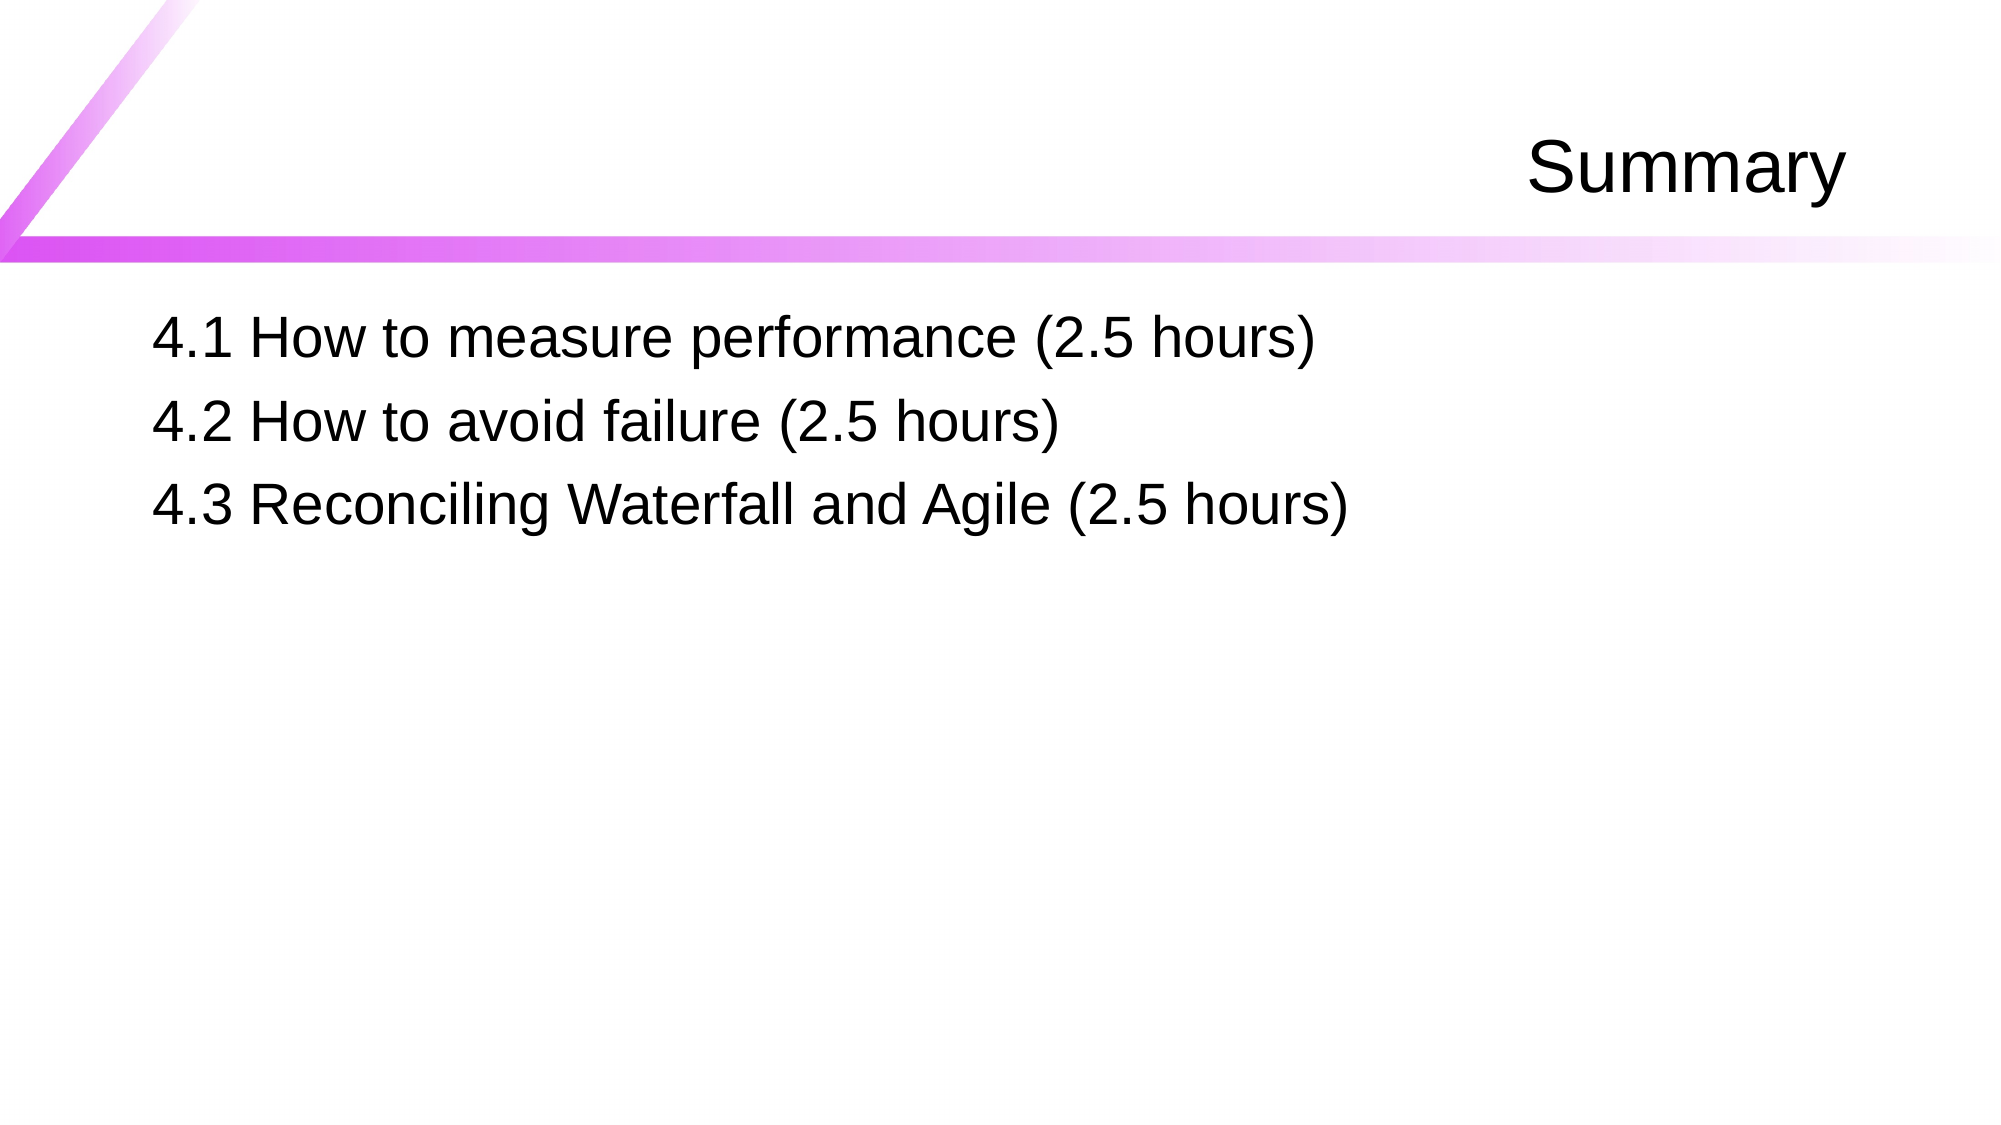

# Summary
4.1 How to measure performance (2.5 hours)
4.2 How to avoid failure (2.5 hours)
4.3 Reconciling Waterfall and Agile (2.5 hours)